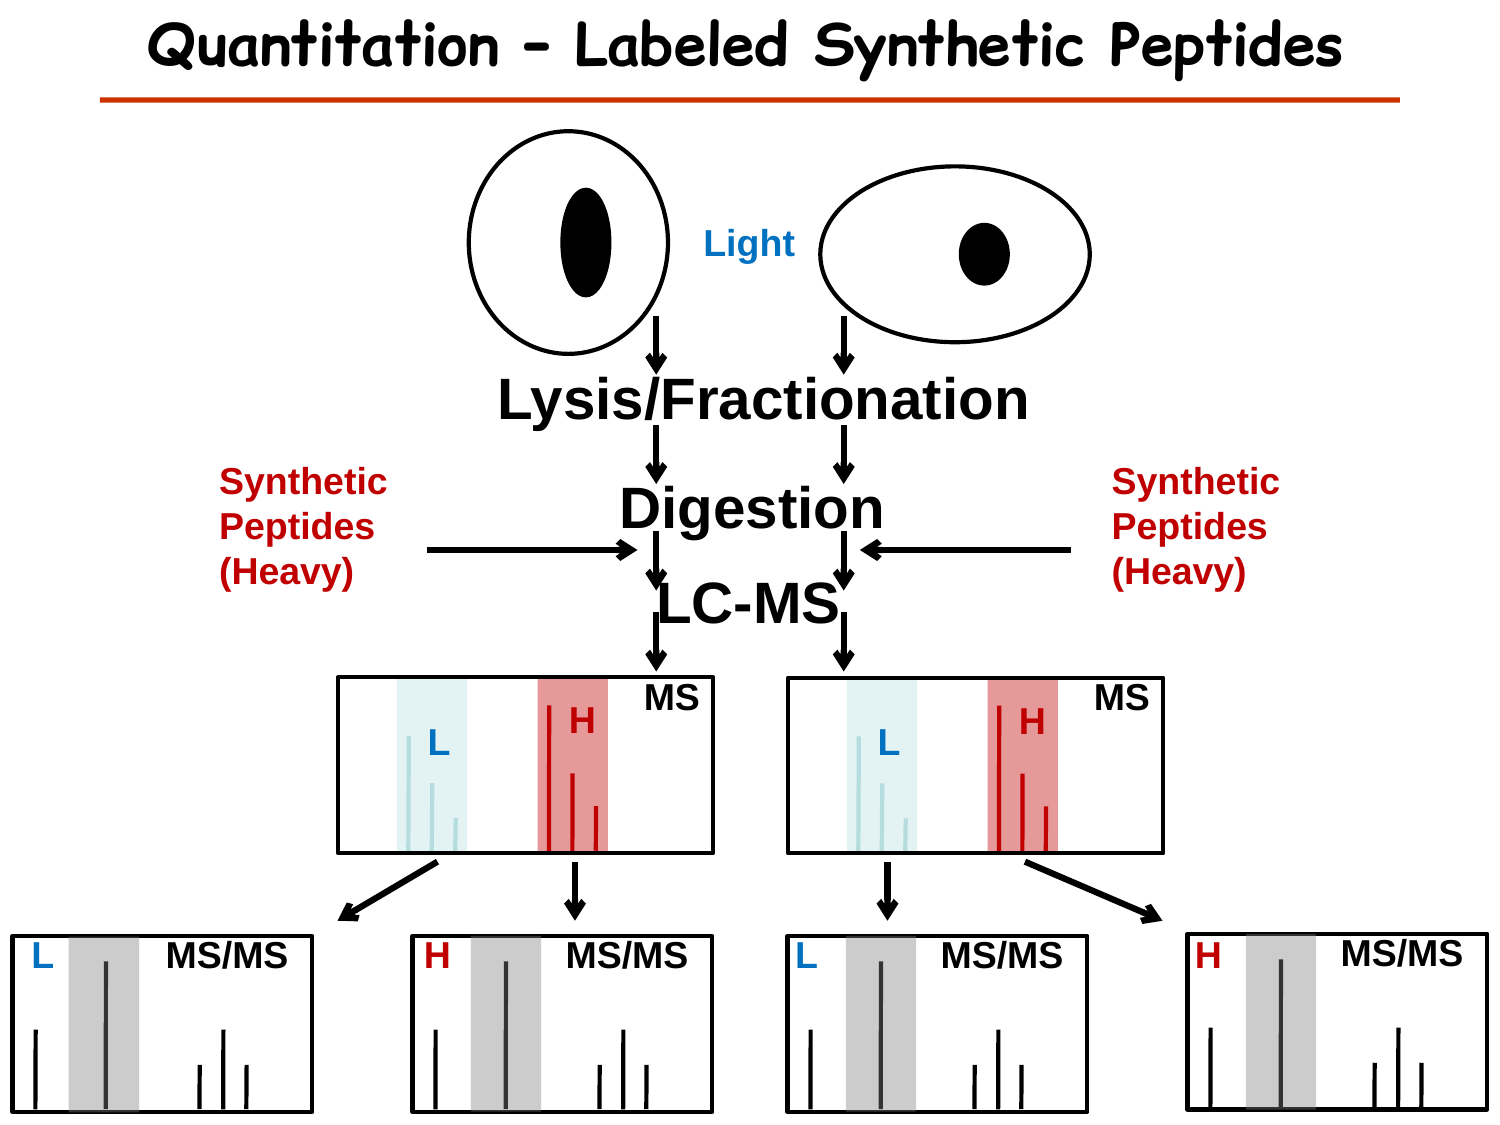

Quantitation – Labeled Synthetic Peptides

Light

Lysis/Fractionation
Synthetic
Peptides
(Heavy)
Synthetic
Peptides
(Heavy)
Digestion
LC-MS
MS
MS

H
L
H
L
MS/MS
L
H
MS/MS
MS/MS
L
MS/MS
H